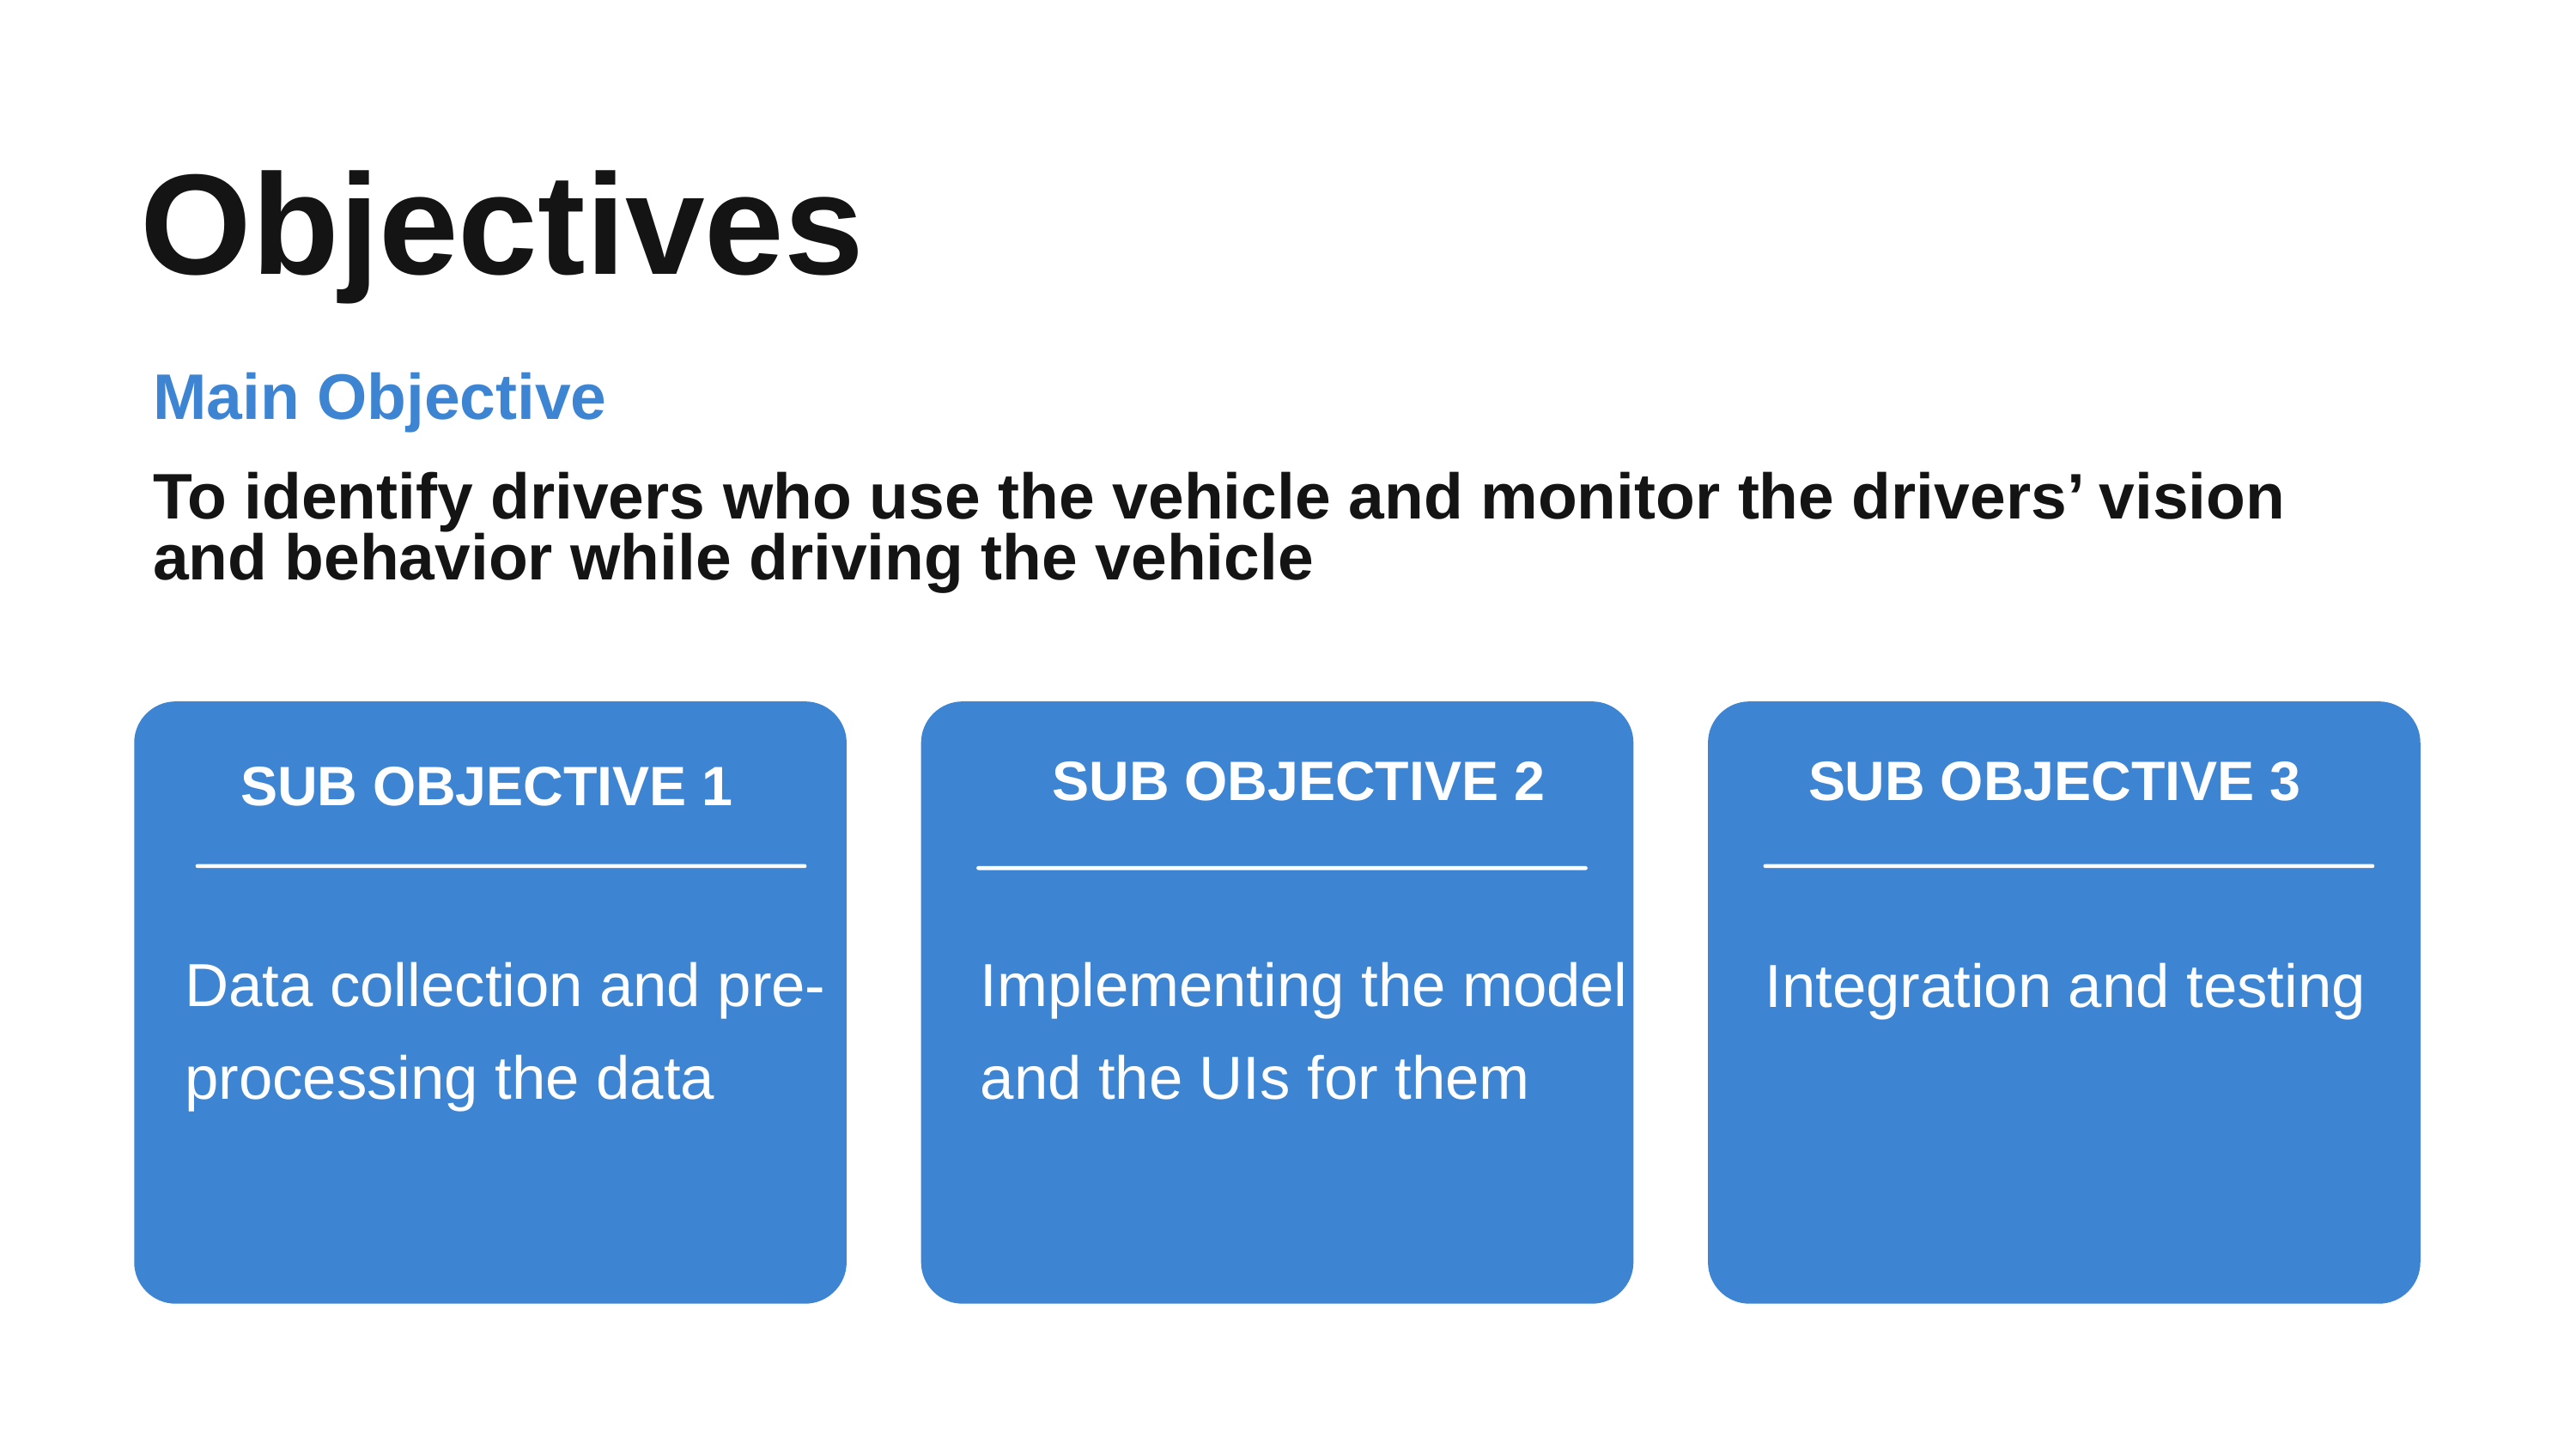

Objectives
Main Objective
To identify drivers who use the vehicle and monitor the drivers’ vision and behavior while driving the vehicle

SUB OBJECTIVE 2
SUB OBJECTIVE 3
SUB OBJECTIVE 1

Data collection and pre-processing the data
Implementing the model and the UIs for them
Integration and testing